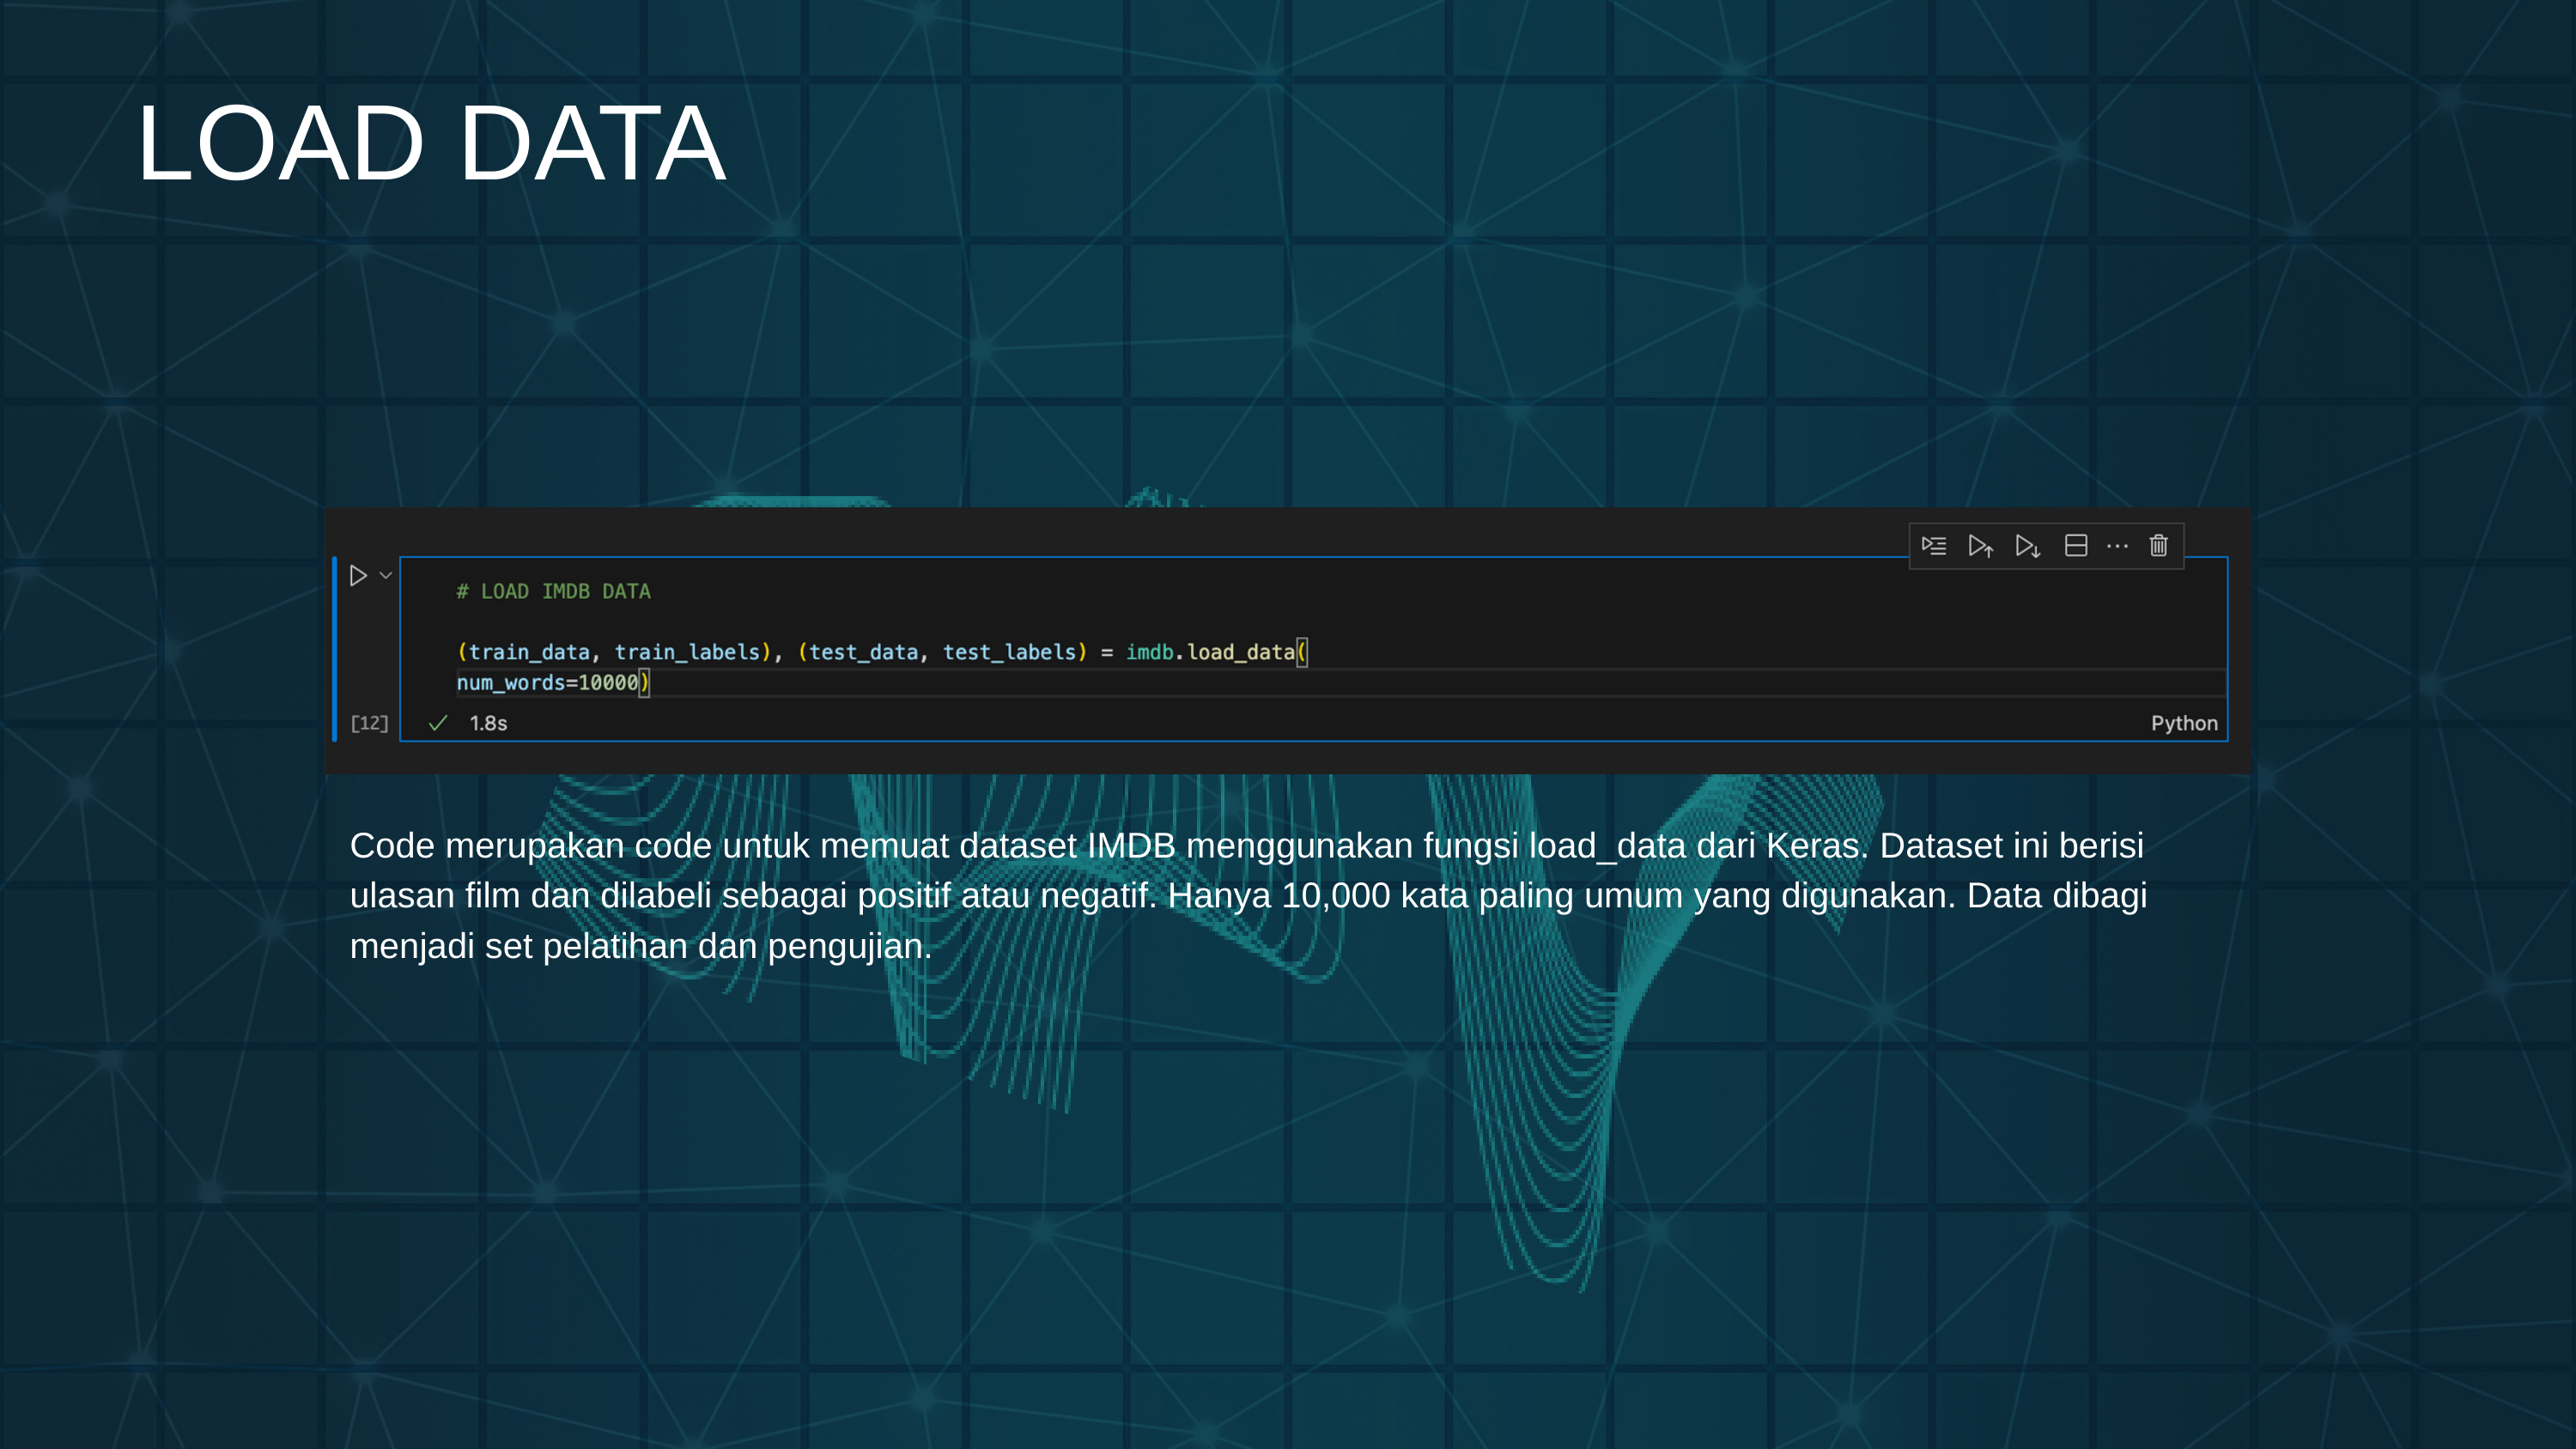

LOAD DATA

Code merupakan code untuk memuat dataset IMDB menggunakan fungsi load_data dari Keras. Dataset ini berisi ulasan film dan dilabeli sebagai positif atau negatif. Hanya 10,000 kata paling umum yang digunakan. Data dibagi menjadi set pelatihan dan pengujian.